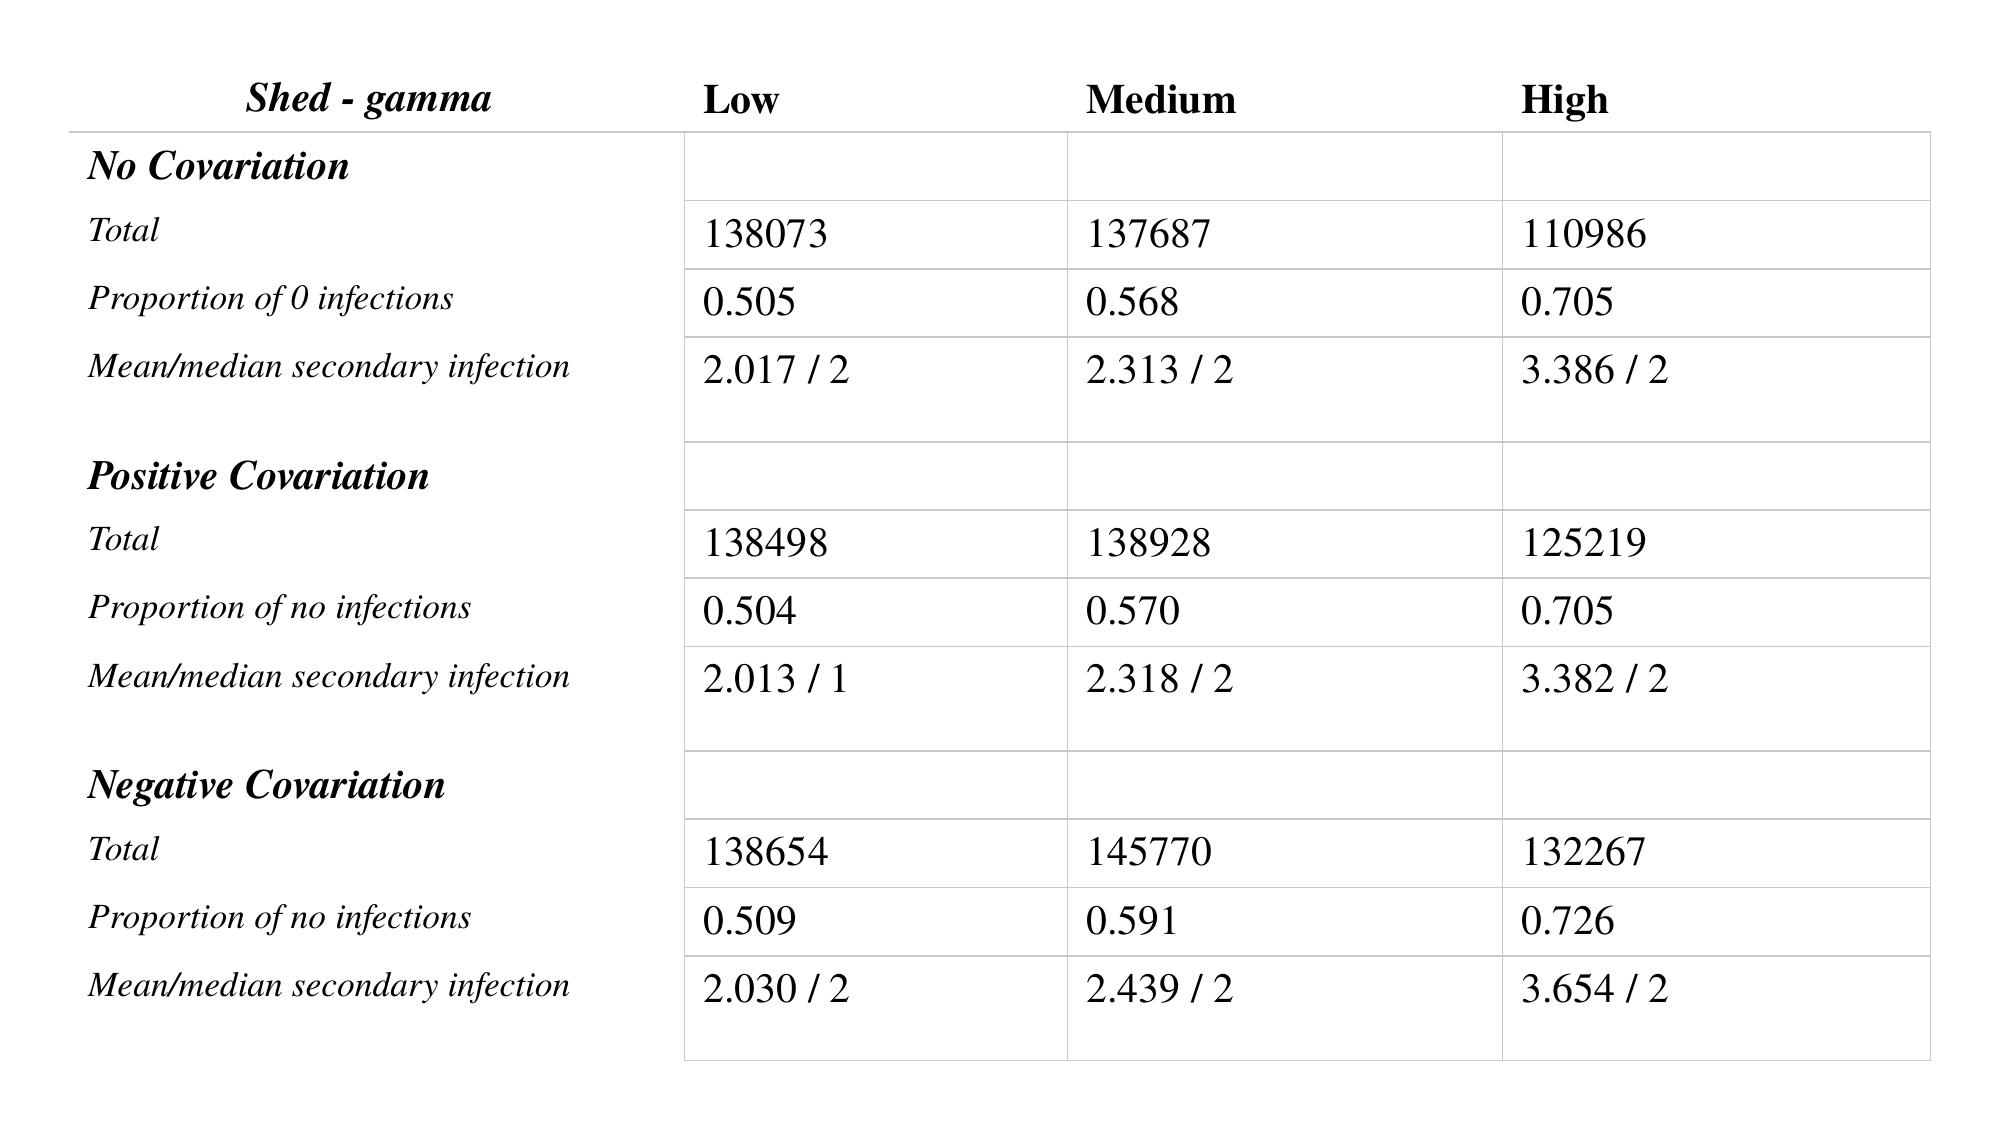

| Shed - gamma | Low | Medium | High |
| --- | --- | --- | --- |
| No Covariation |  |  |  |
| Total | 138073 | 137687 | 110986 |
| Proportion of 0 infections | 0.505 | 0.568 | 0.705 |
| Mean/median secondary infection | 2.017 / 2 | 2.313 / 2 | 3.386 / 2 |
| Positive Covariation |  |  |  |
| Total | 138498 | 138928 | 125219 |
| Proportion of no infections | 0.504 | 0.570 | 0.705 |
| Mean/median secondary infection | 2.013 / 1 | 2.318 / 2 | 3.382 / 2 |
| Negative Covariation |  |  |  |
| Total | 138654 | 145770 | 132267 |
| Proportion of no infections | 0.509 | 0.591 | 0.726 |
| Mean/median secondary infection | 2.030 / 2 | 2.439 / 2 | 3.654 / 2 |